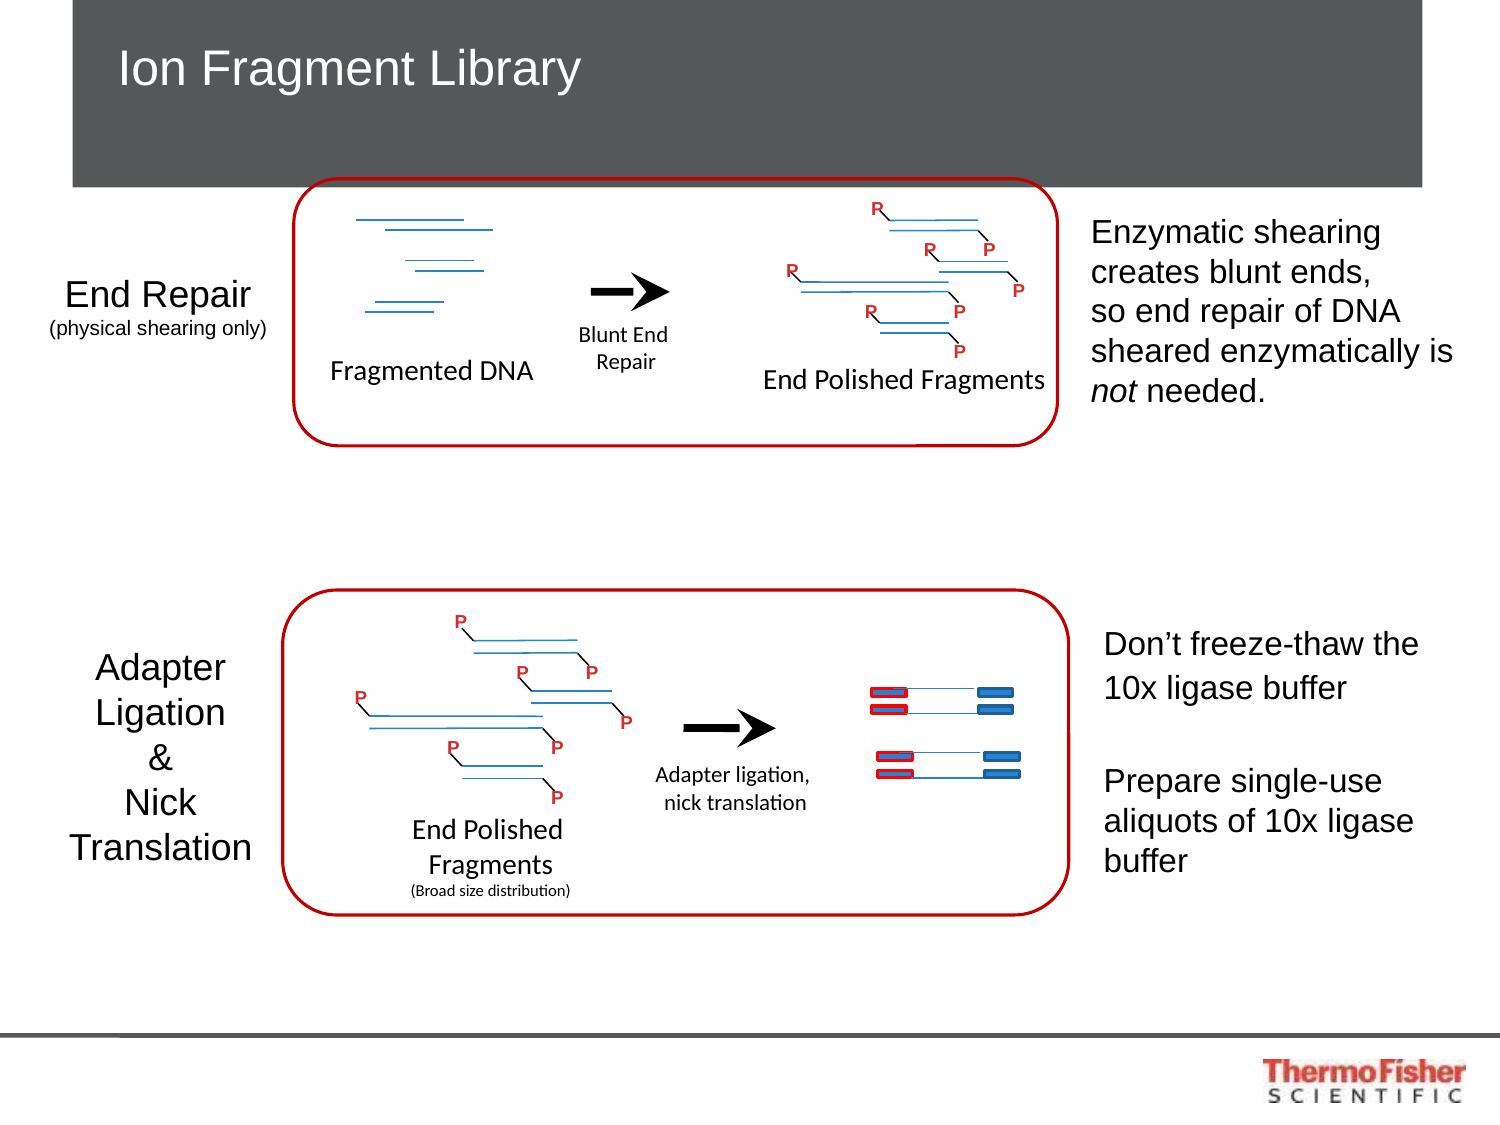

Ion Fragment Library

P
P
P
P
P
P
P
Blunt End
Repair
P
End Polished Fragments
Fragmented DNA
Enzymatic shearing creates blunt ends,
so end repair of DNA sheared enzymatically is not needed.
End Repair
(physical shearing only)

	Don’t freeze-thaw the 10x ligase buffer

	Prepare single-use aliquots of 10x ligase buffer
P
P
P
P

P

P
P
Adapter ligation,
nick translation

P
End Polished
Fragments
(Broad size distribution)
Adapter Ligation
&
Nick Translation